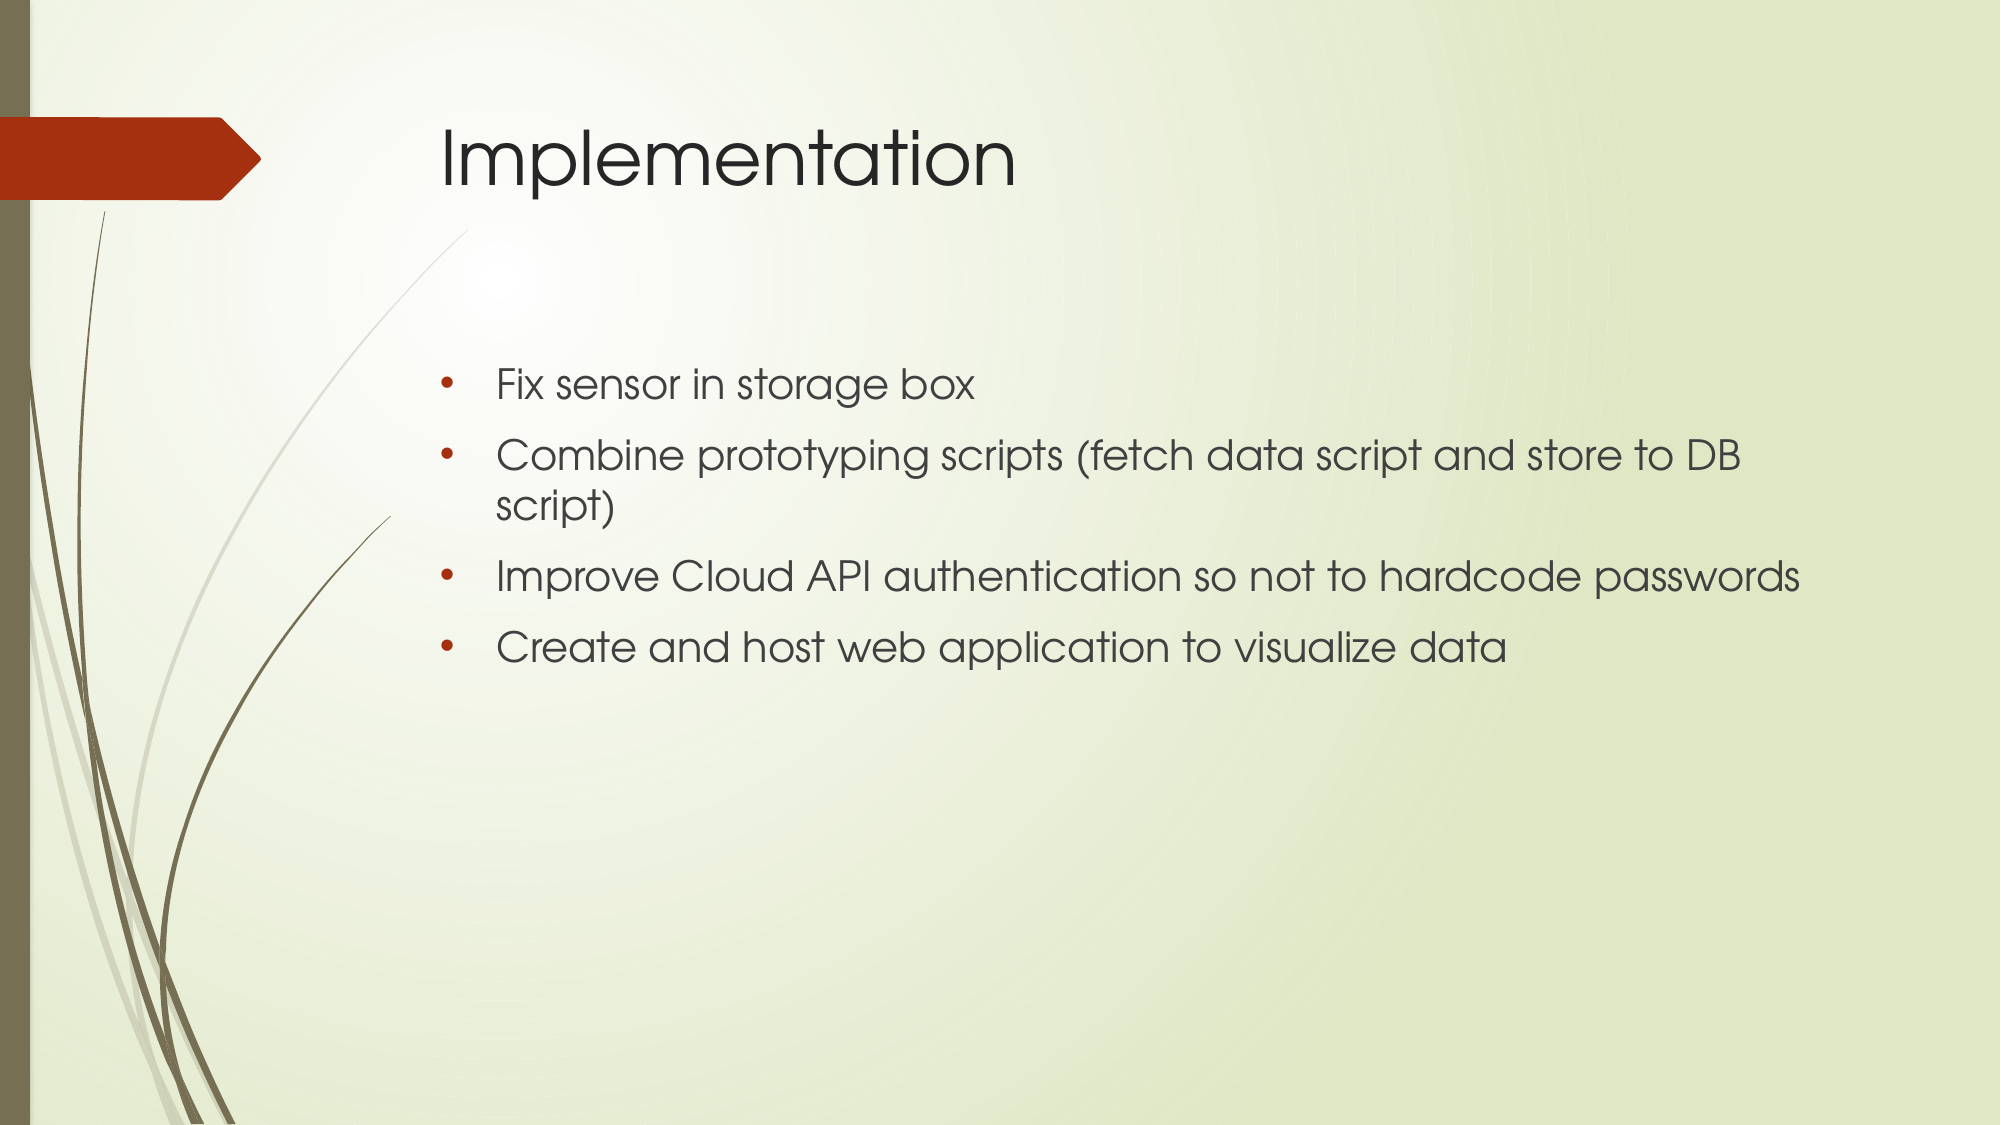

# Implementation
Fix sensor in storage box
Combine prototyping scripts (fetch data script and store to DB script)
Improve Cloud API authentication so not to hardcode passwords
Create and host web application to visualize data